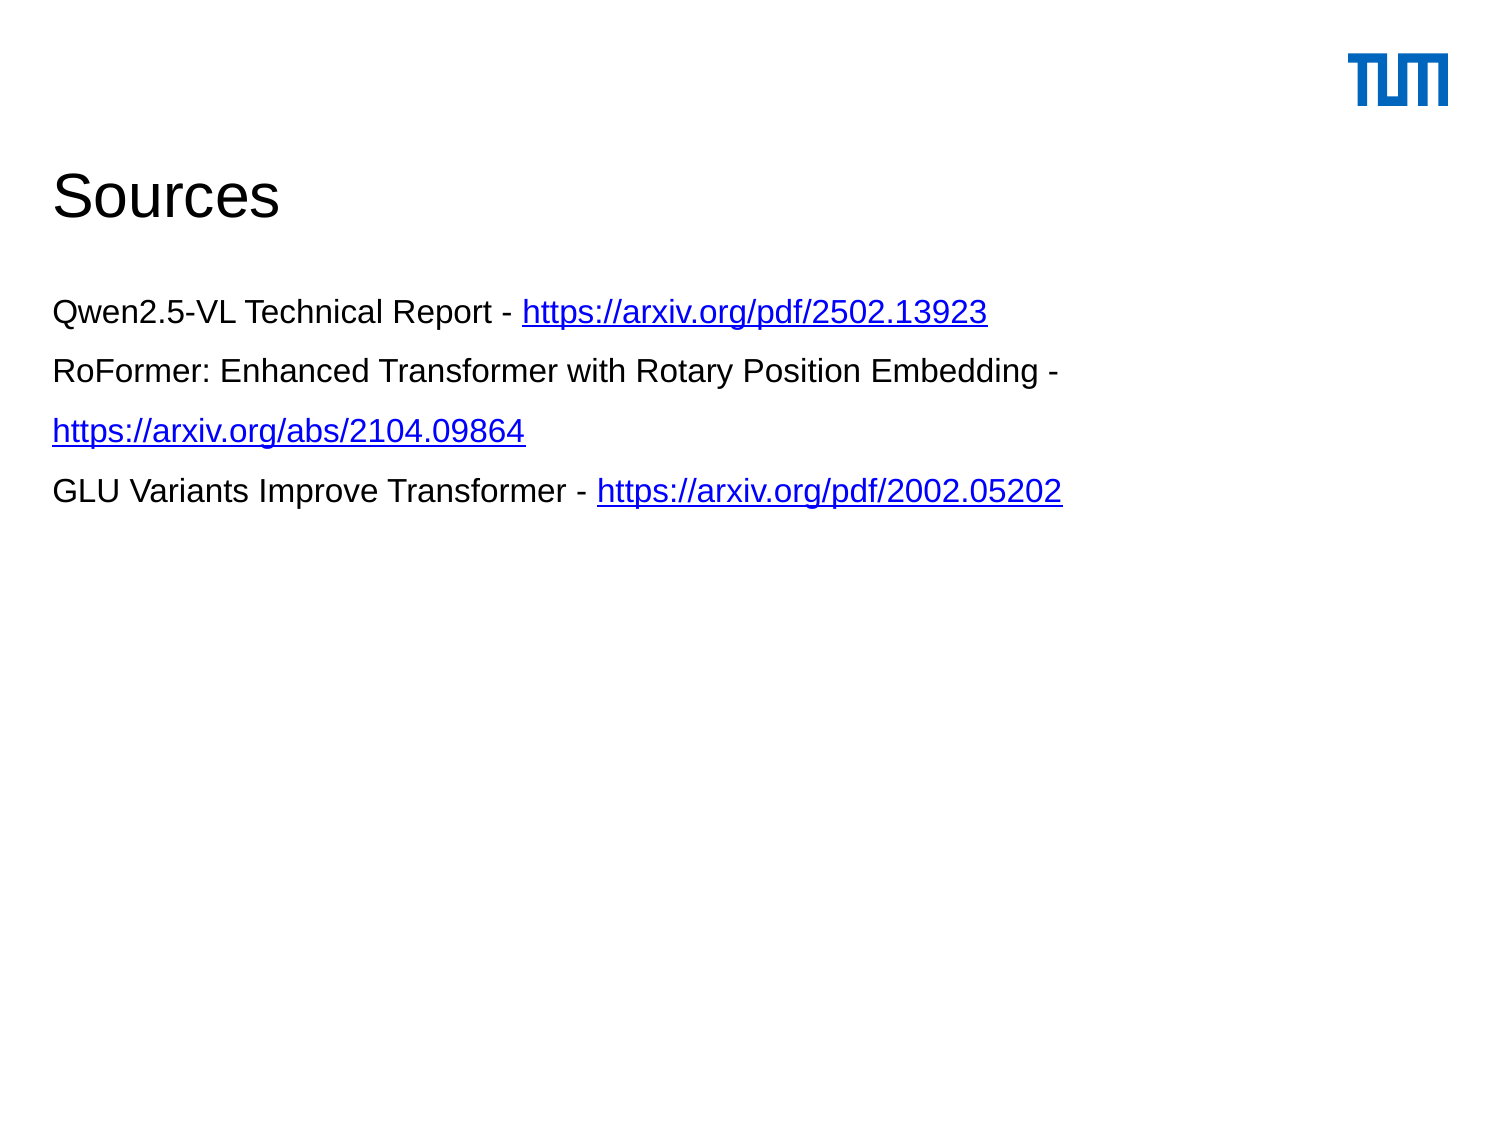

# Sources
Qwen2.5-VL Technical Report - https://arxiv.org/pdf/2502.13923
RoFormer: Enhanced Transformer with Rotary Position Embedding - https://arxiv.org/abs/2104.09864
GLU Variants Improve Transformer - https://arxiv.org/pdf/2002.05202